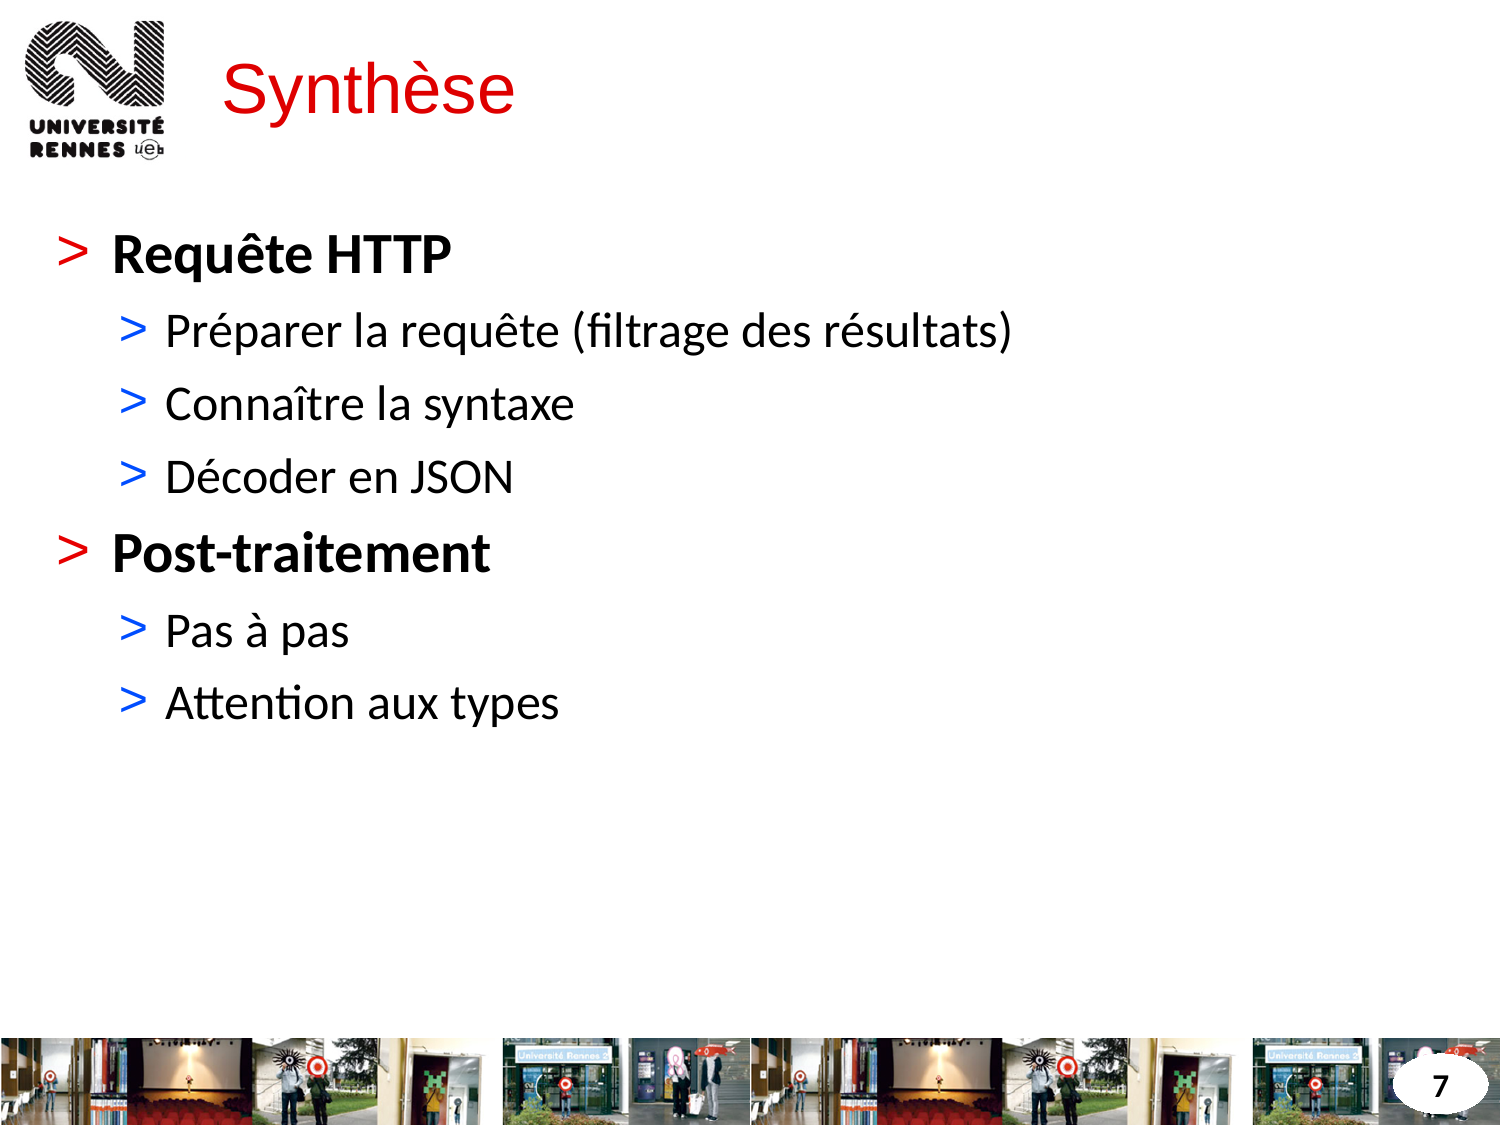

# Synthèse
Requête HTTP
Préparer la requête (filtrage des résultats)
Connaître la syntaxe
Décoder en JSON
Post-traitement
Pas à pas
Attention aux types

7